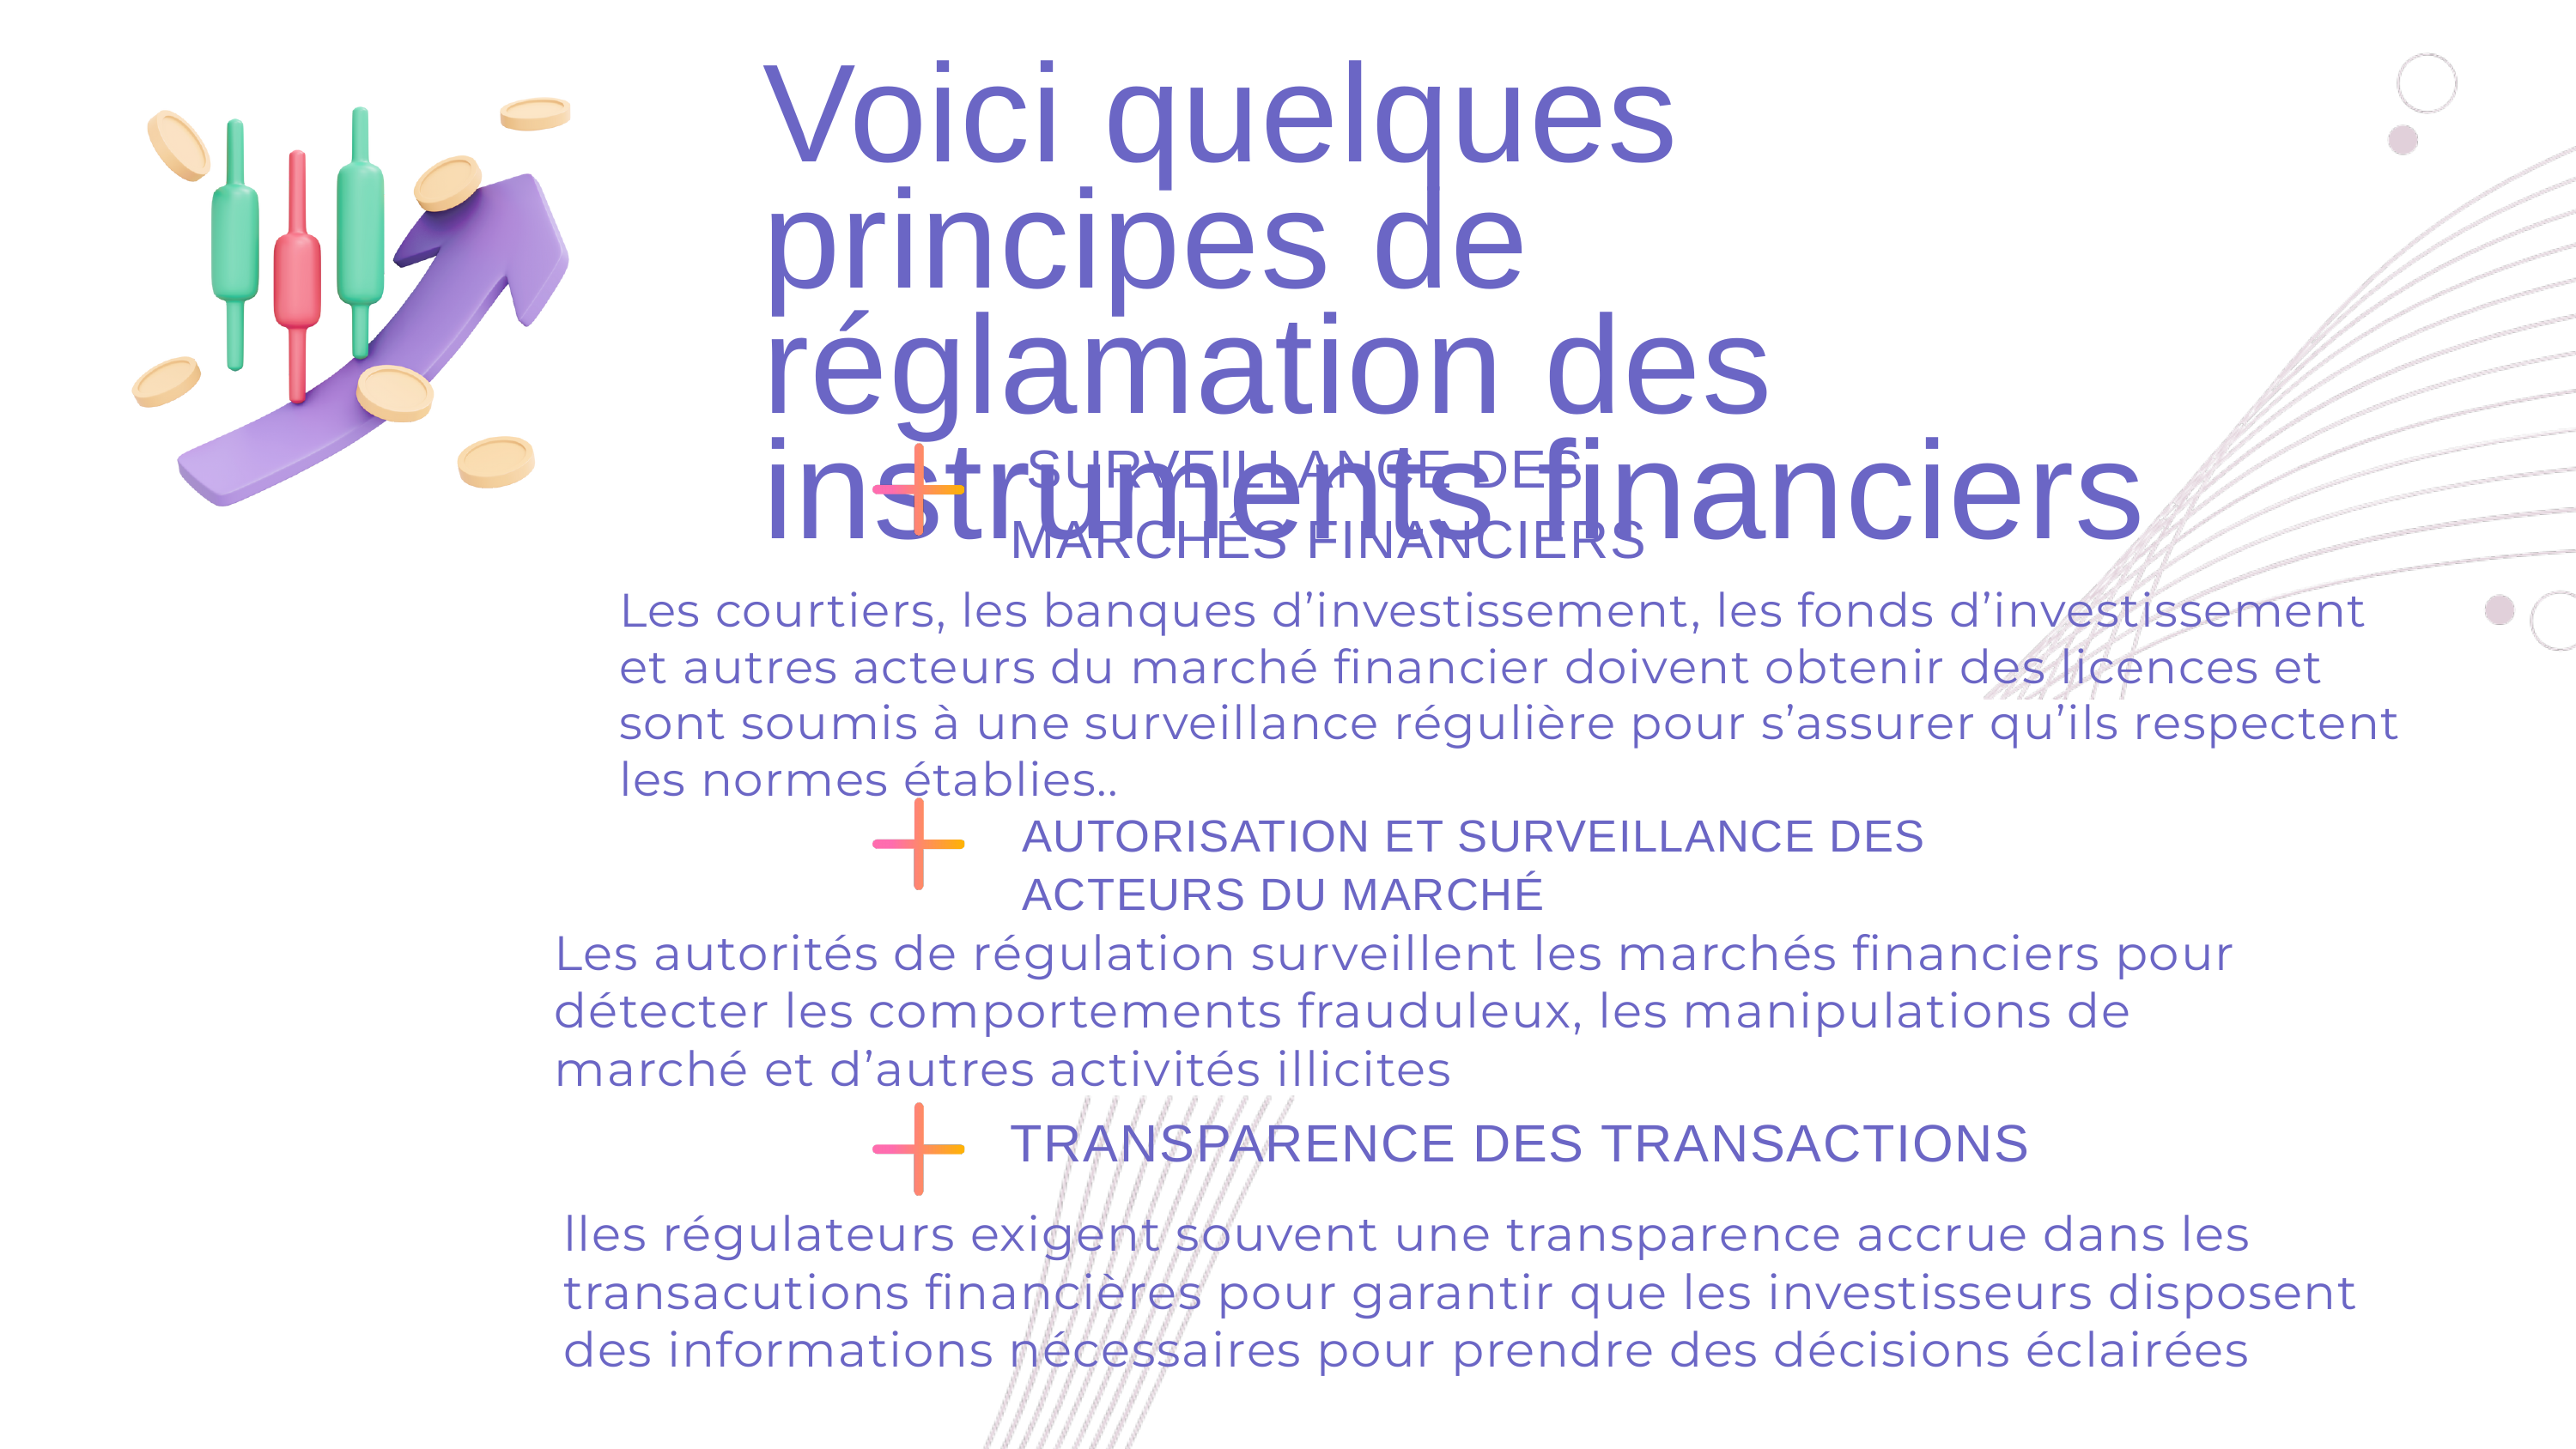

Voici quelques principes de réglamation des instruments financiers

 SURVEILLANCE DES MARCHÉS FINANCIERS

Les courtiers, les banques d’investissement, les fonds d’investissement et autres acteurs du marché financier doivent obtenir des licences et sont soumis à une surveillance régulière pour s’assurer qu’ils respectent les normes établies..

AUTORISATION ET SURVEILLANCE DES ACTEURS DU MARCHÉ
Les autorités de régulation surveillent les marchés financiers pour détecter les comportements frauduleux, les manipulations de marché et d’autres activités illicites

TRANSPARENCE DES TRANSACTIONS
lles régulateurs exigent souvent une transparence accrue dans les transacutions financières pour garantir que les investisseurs disposent des informations nécessaires pour prendre des décisions éclairées